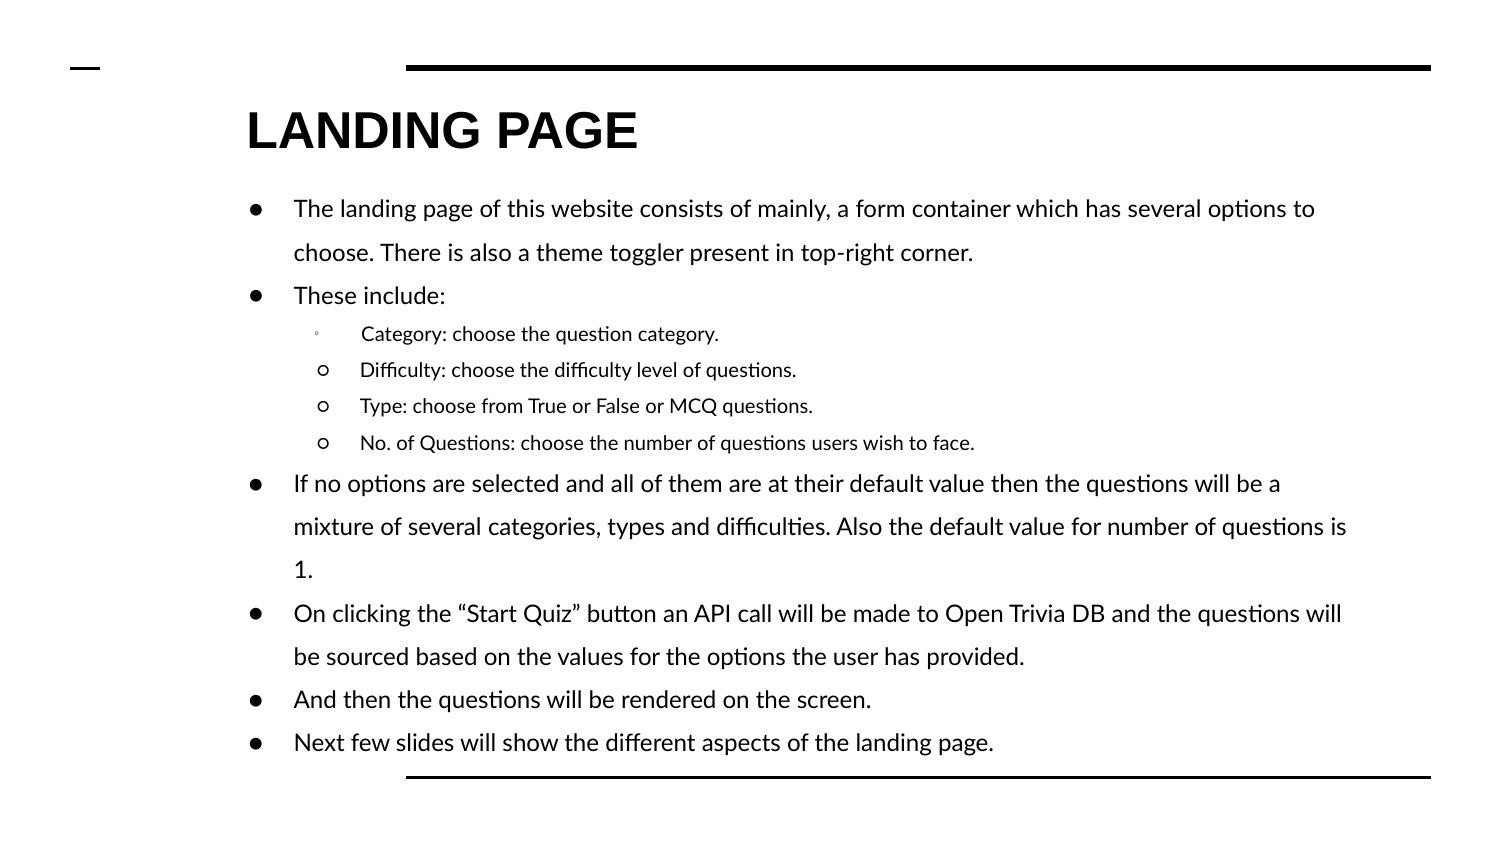

# LANDING PAGE
The landing page of this website consists of mainly, a form container which has several options to choose. There is also a theme toggler present in top-right corner.
These include:
 Category: choose the question category.
Difficulty: choose the difficulty level of questions.
Type: choose from True or False or MCQ questions.
No. of Questions: choose the number of questions users wish to face.
If no options are selected and all of them are at their default value then the questions will be a mixture of several categories, types and difficulties. Also the default value for number of questions is 1.
On clicking the “Start Quiz” button an API call will be made to Open Trivia DB and the questions will be sourced based on the values for the options the user has provided.
And then the questions will be rendered on the screen.
Next few slides will show the different aspects of the landing page.